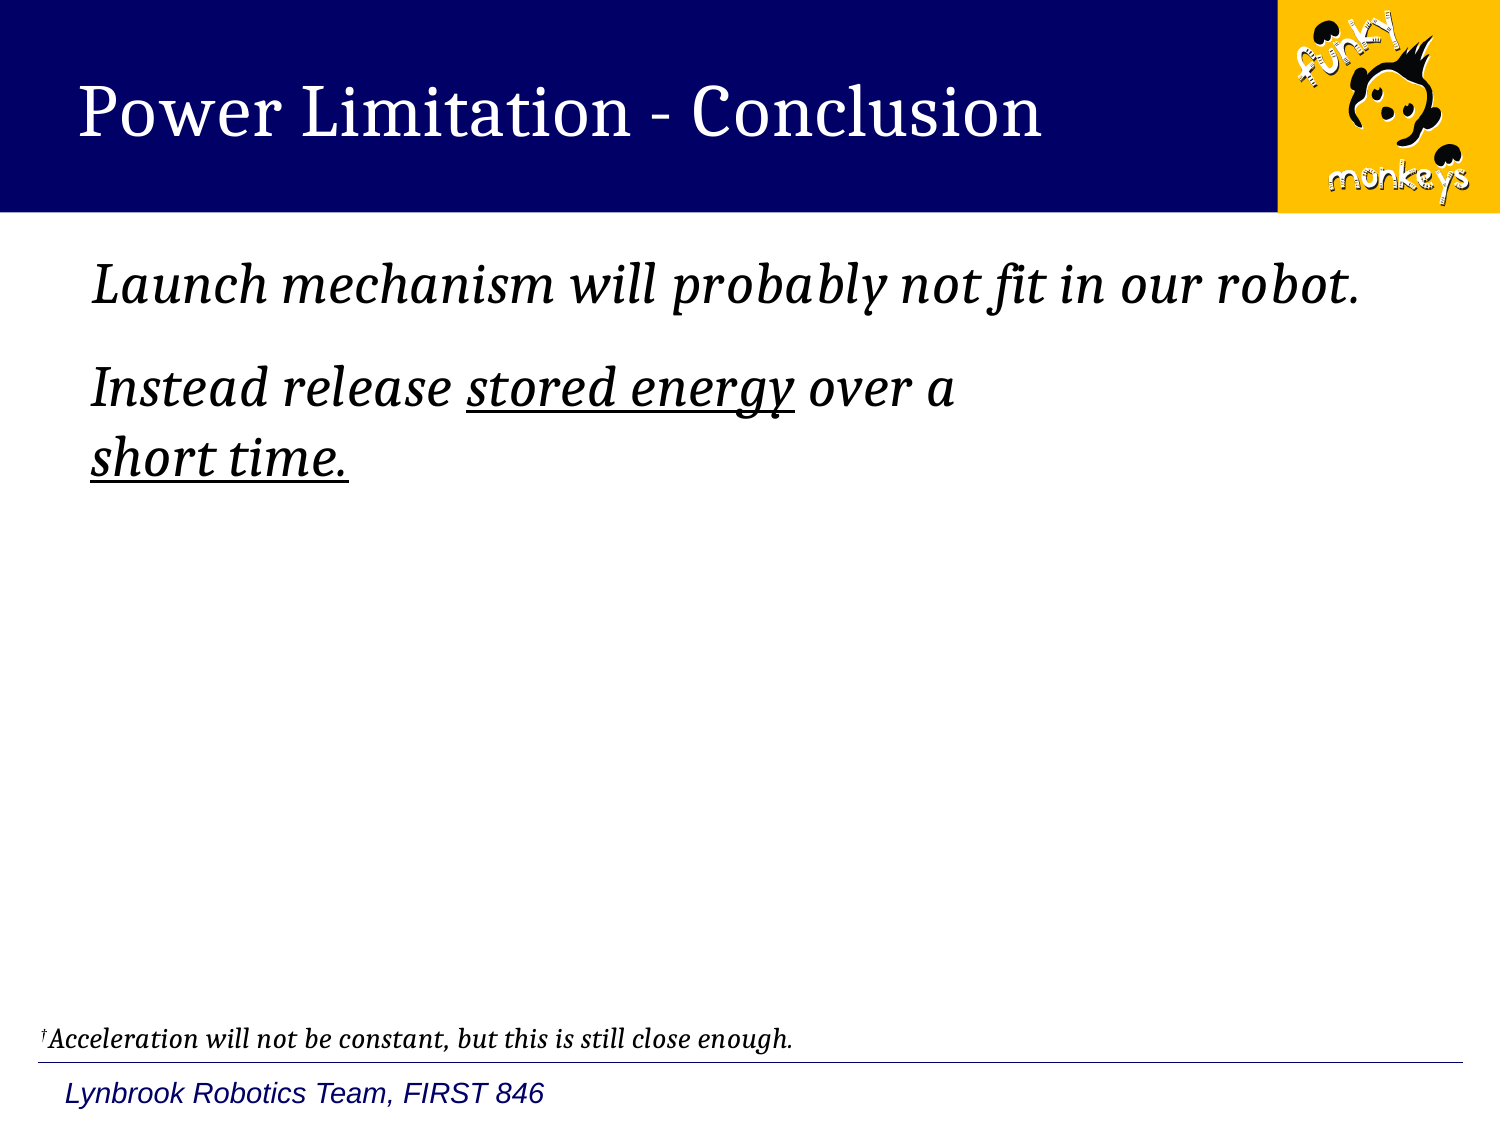

# Power Limitation - Conclusion
Launch mechanism will probably not fit in our robot.
Instead release stored energy over a
short time.

†Acceleration will not be constant, but this is still close enough.